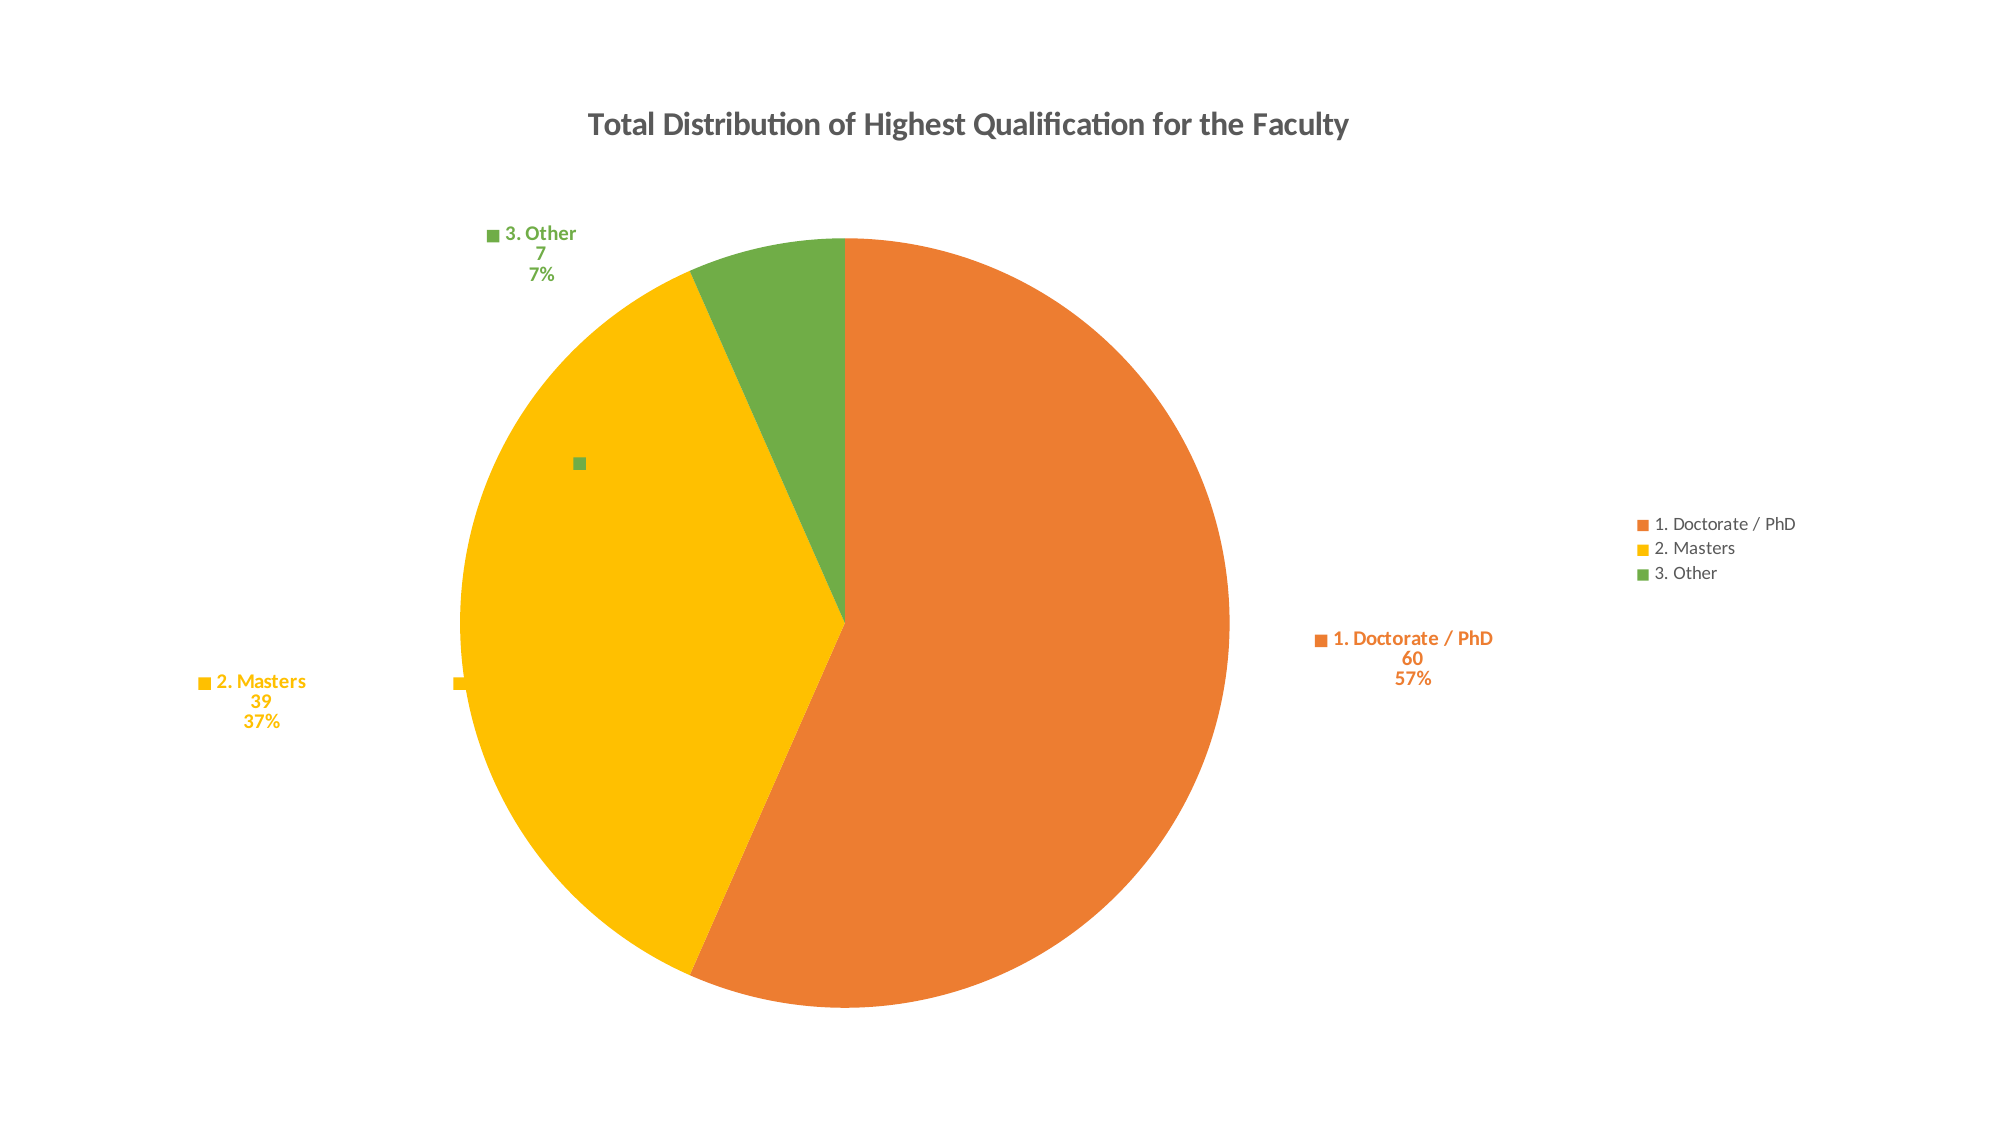

### Chart: Total Distribution of Highest Qualification for the Faculty

| Category | Total |
|---|---|
| 1. Doctorate / PhD | 60.0 |
| 2. Masters | 39.0 |
| 3. Other | 7.0 |